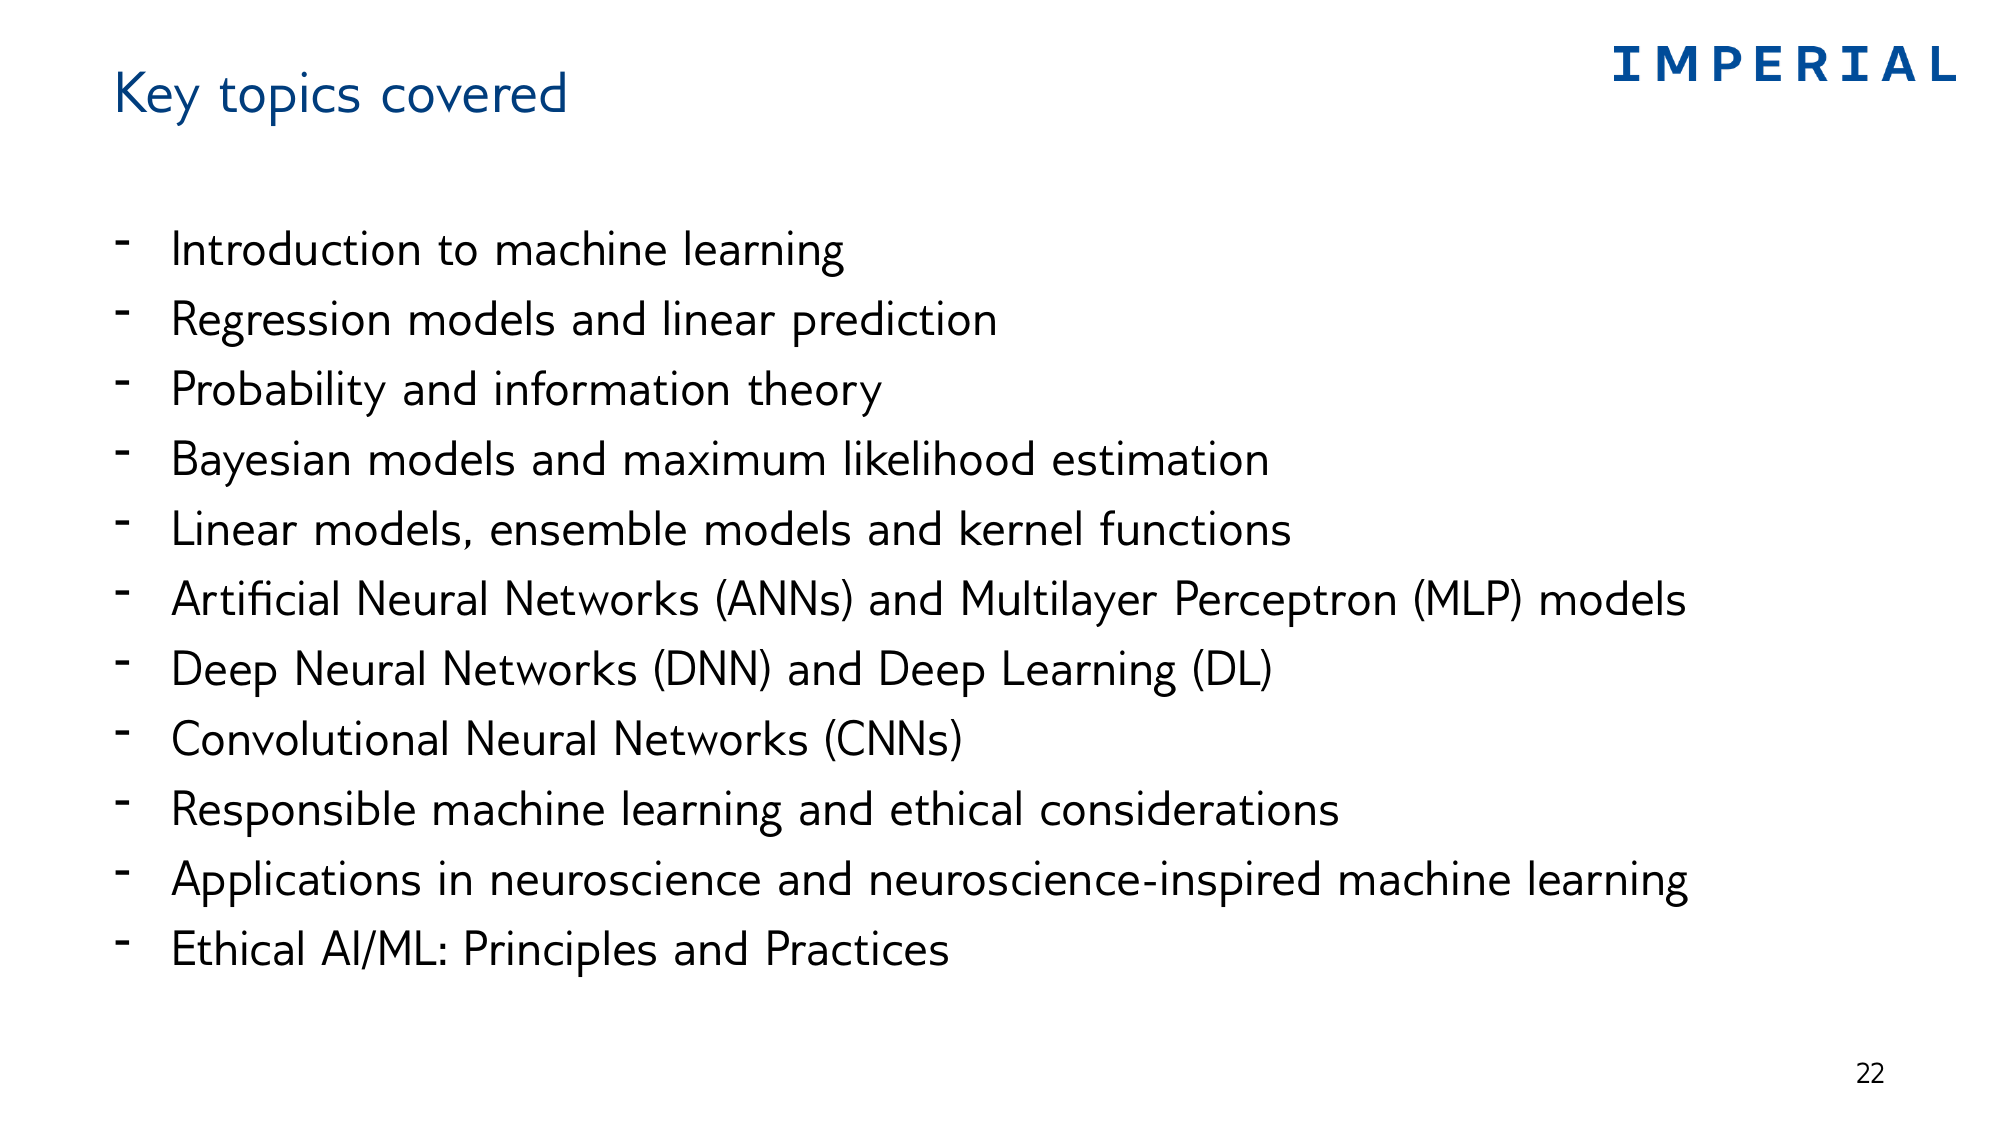

# Key topics covered
Introduction to machine learning
Regression models and linear prediction
Probability and information theory
Bayesian models and maximum likelihood estimation
Linear models, ensemble models and kernel functions
Artificial Neural Networks (ANNs) and Multilayer Perceptron (MLP) models
Deep Neural Networks (DNN) and Deep Learning (DL)
Convolutional Neural Networks (CNNs)
Responsible machine learning and ethical considerations
Applications in neuroscience and neuroscience-inspired machine learning
Ethical AI/ML: Principles and Practices
22